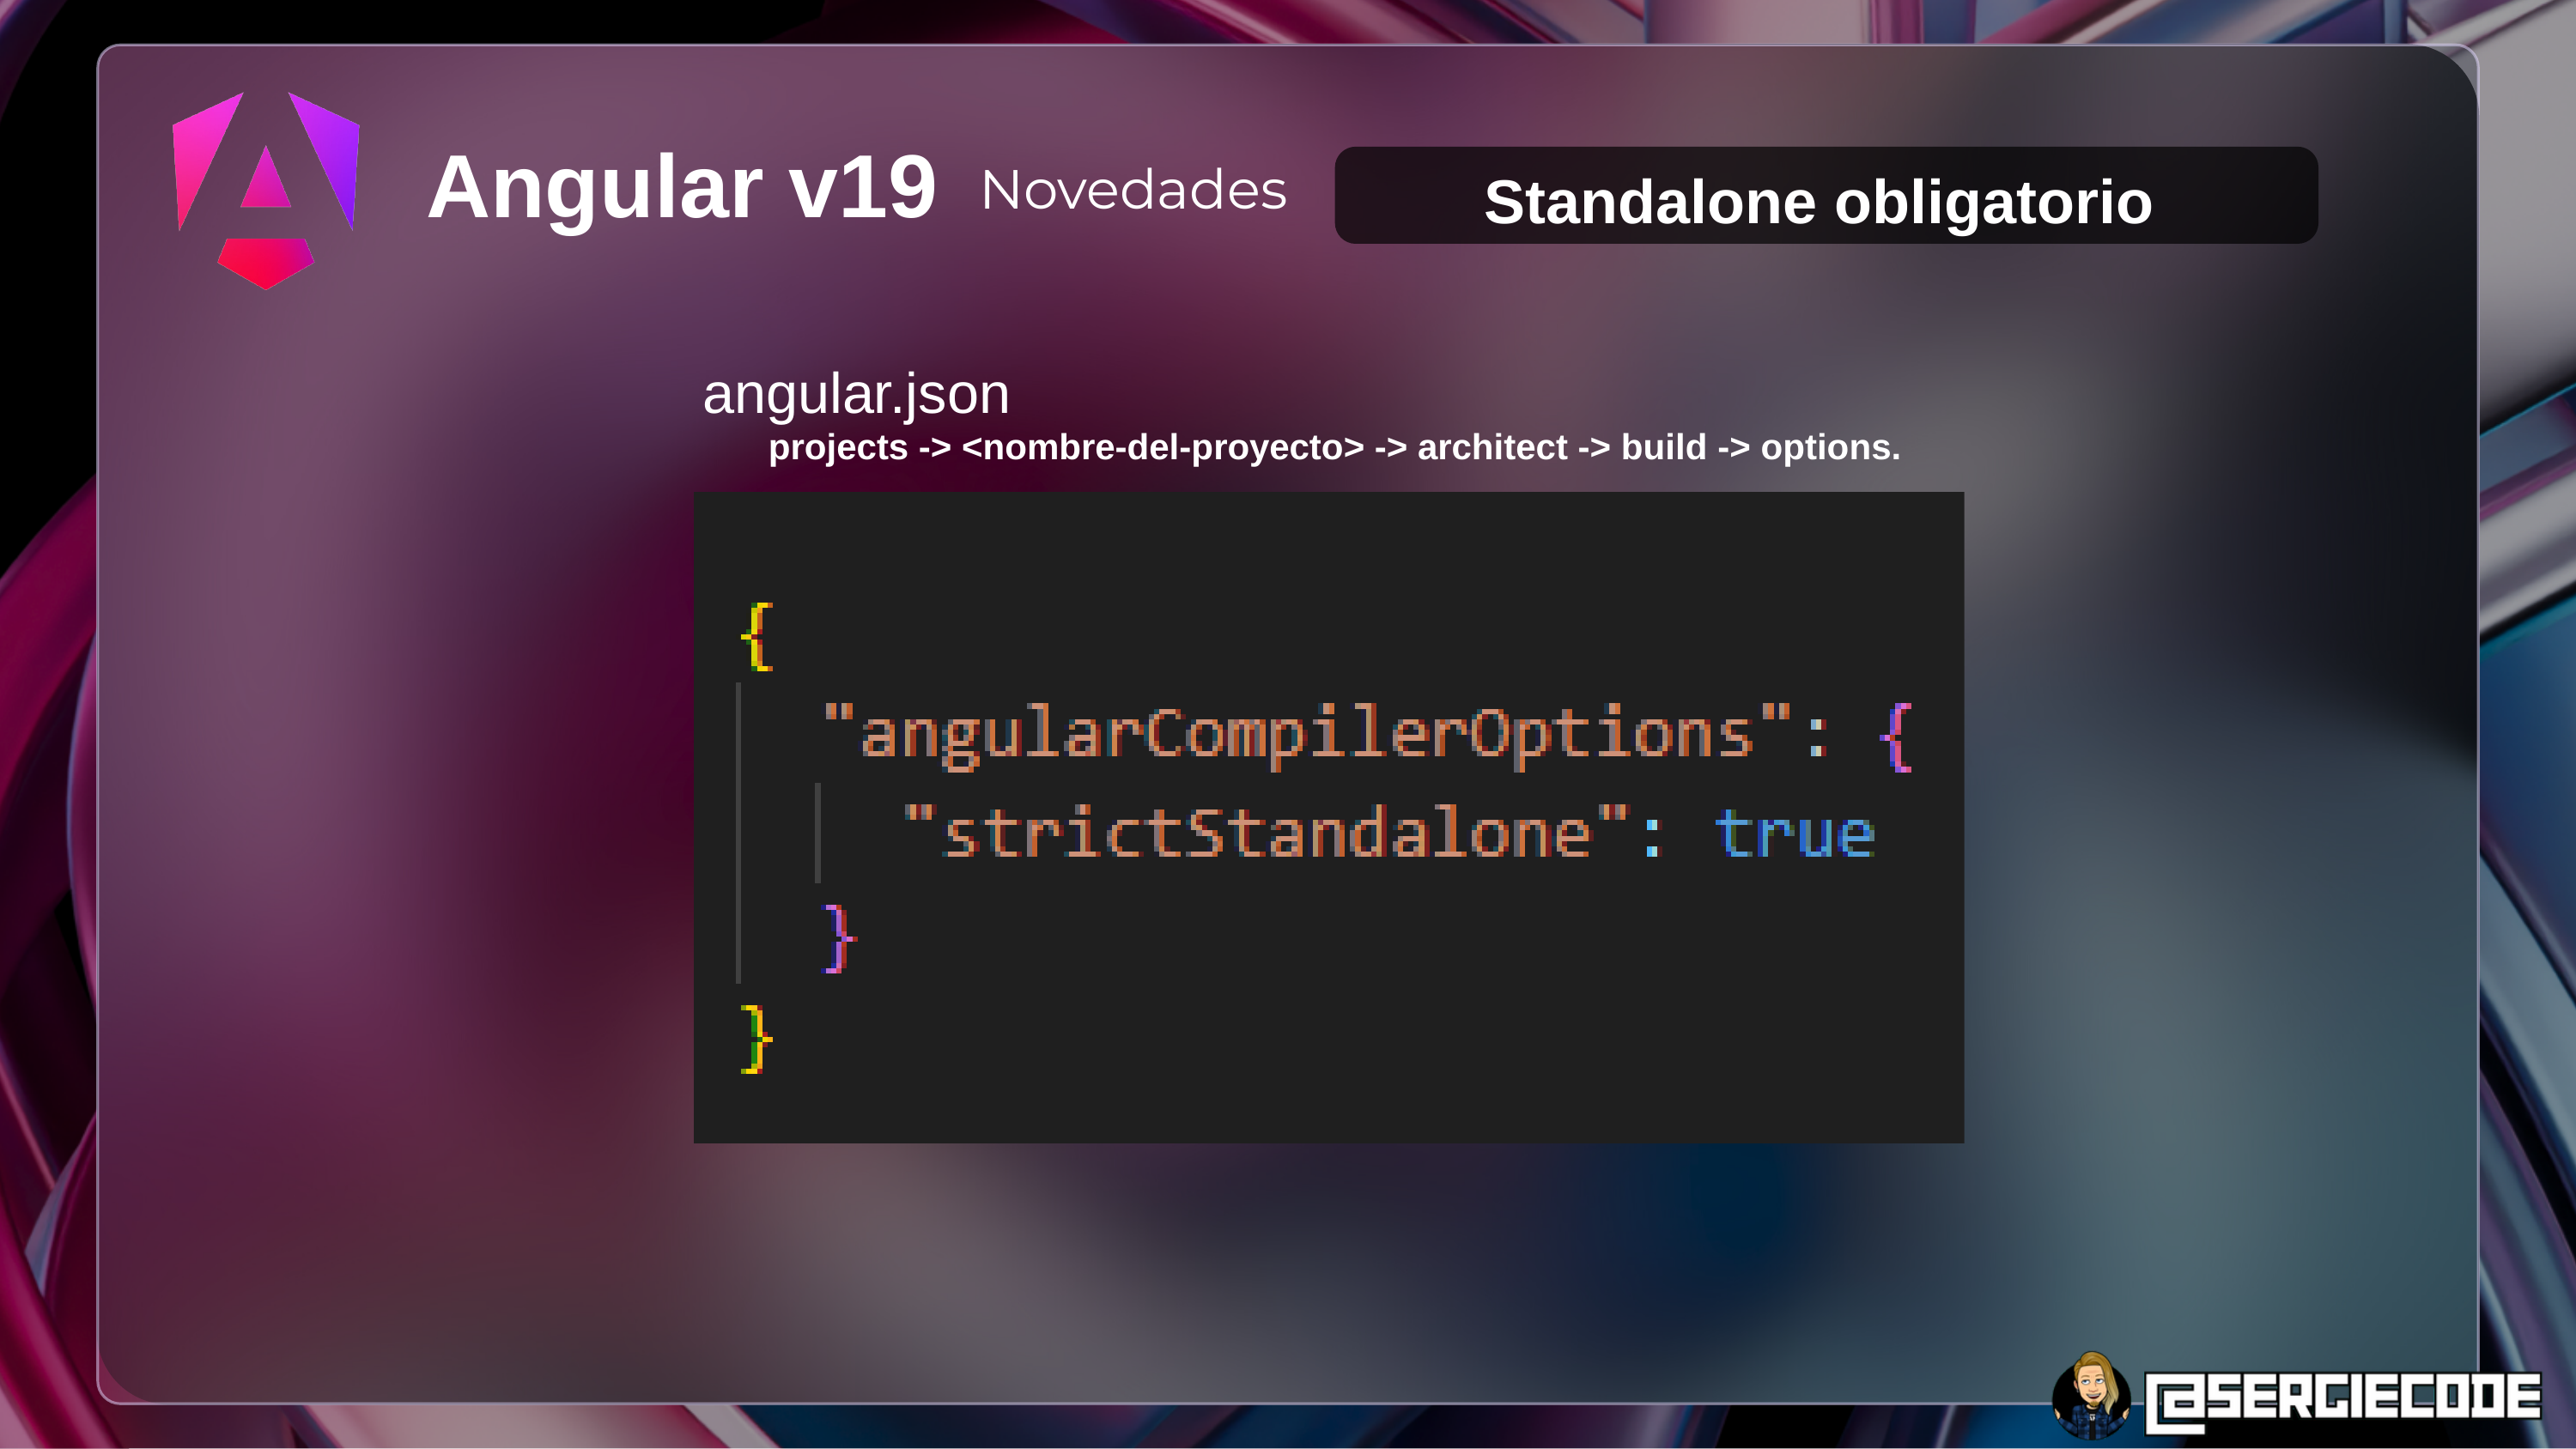

Standalone obligatorio
Angular v19
Novedades
angular.json
projects -> <nombre-del-proyecto> -> architect -> build -> options.